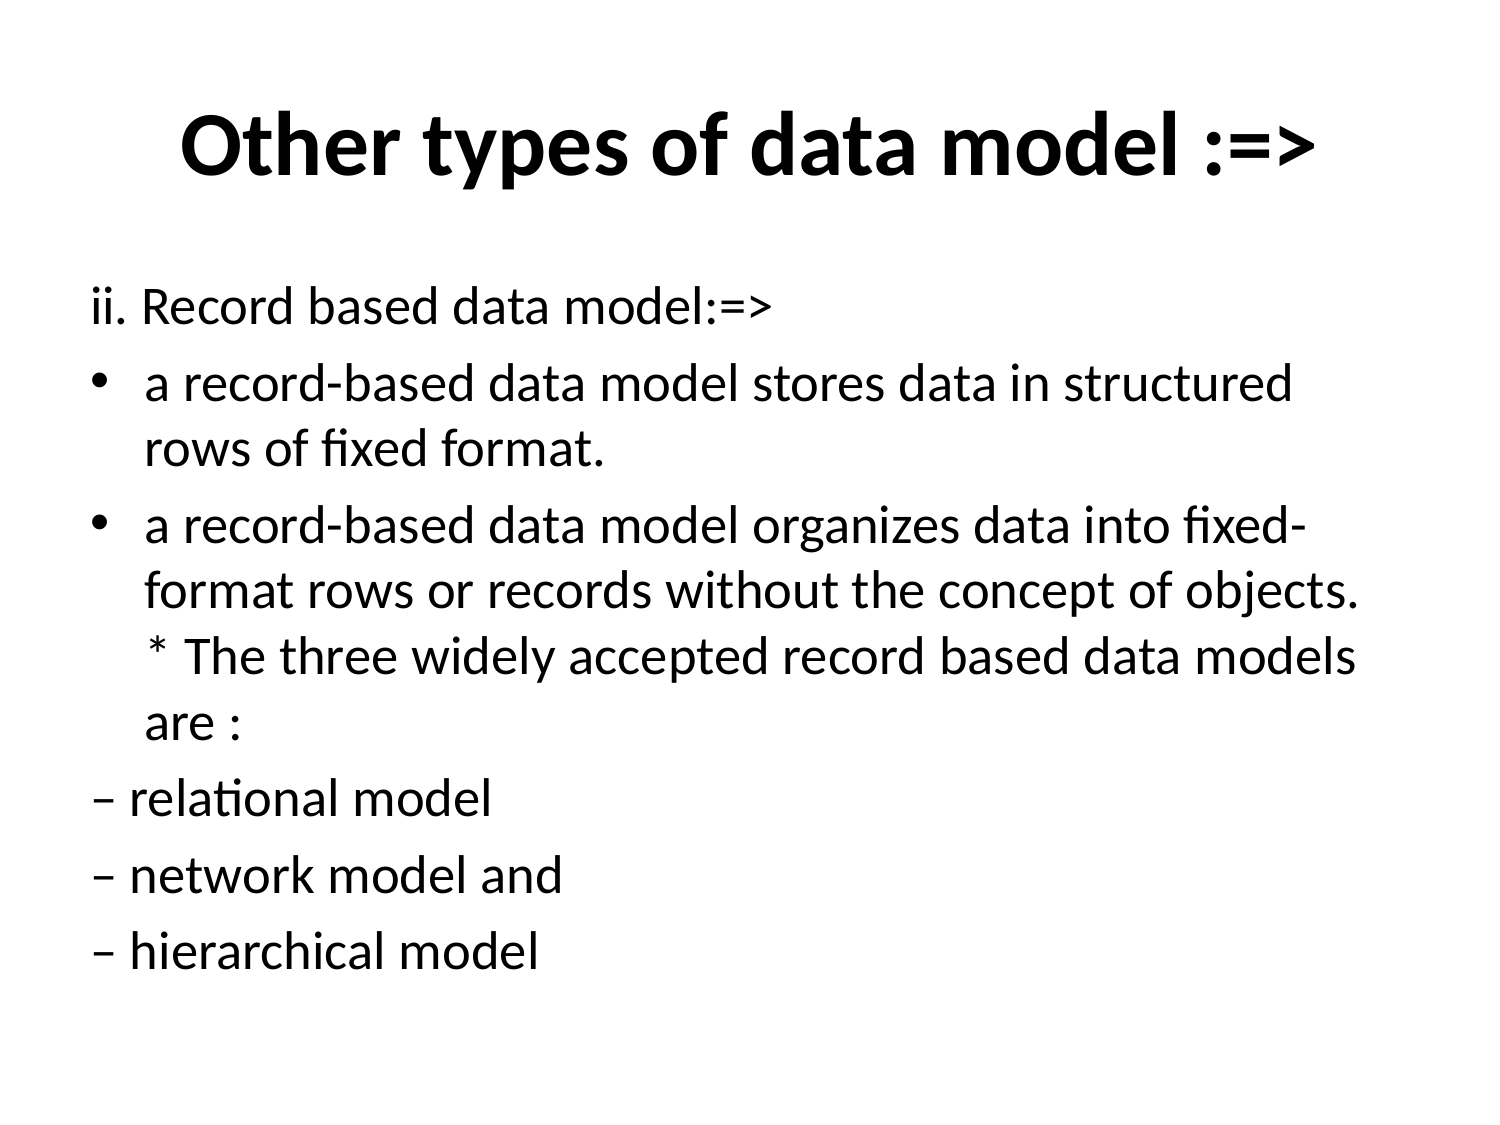

# Other types of data model :=>
ii. Record based data model:=>
a record-based data model stores data in structured rows of fixed format.
a record-based data model organizes data into fixed-format rows or records without the concept of objects.
* The three widely accepted record based data models are :
– relational model
– network model and
– hierarchical model